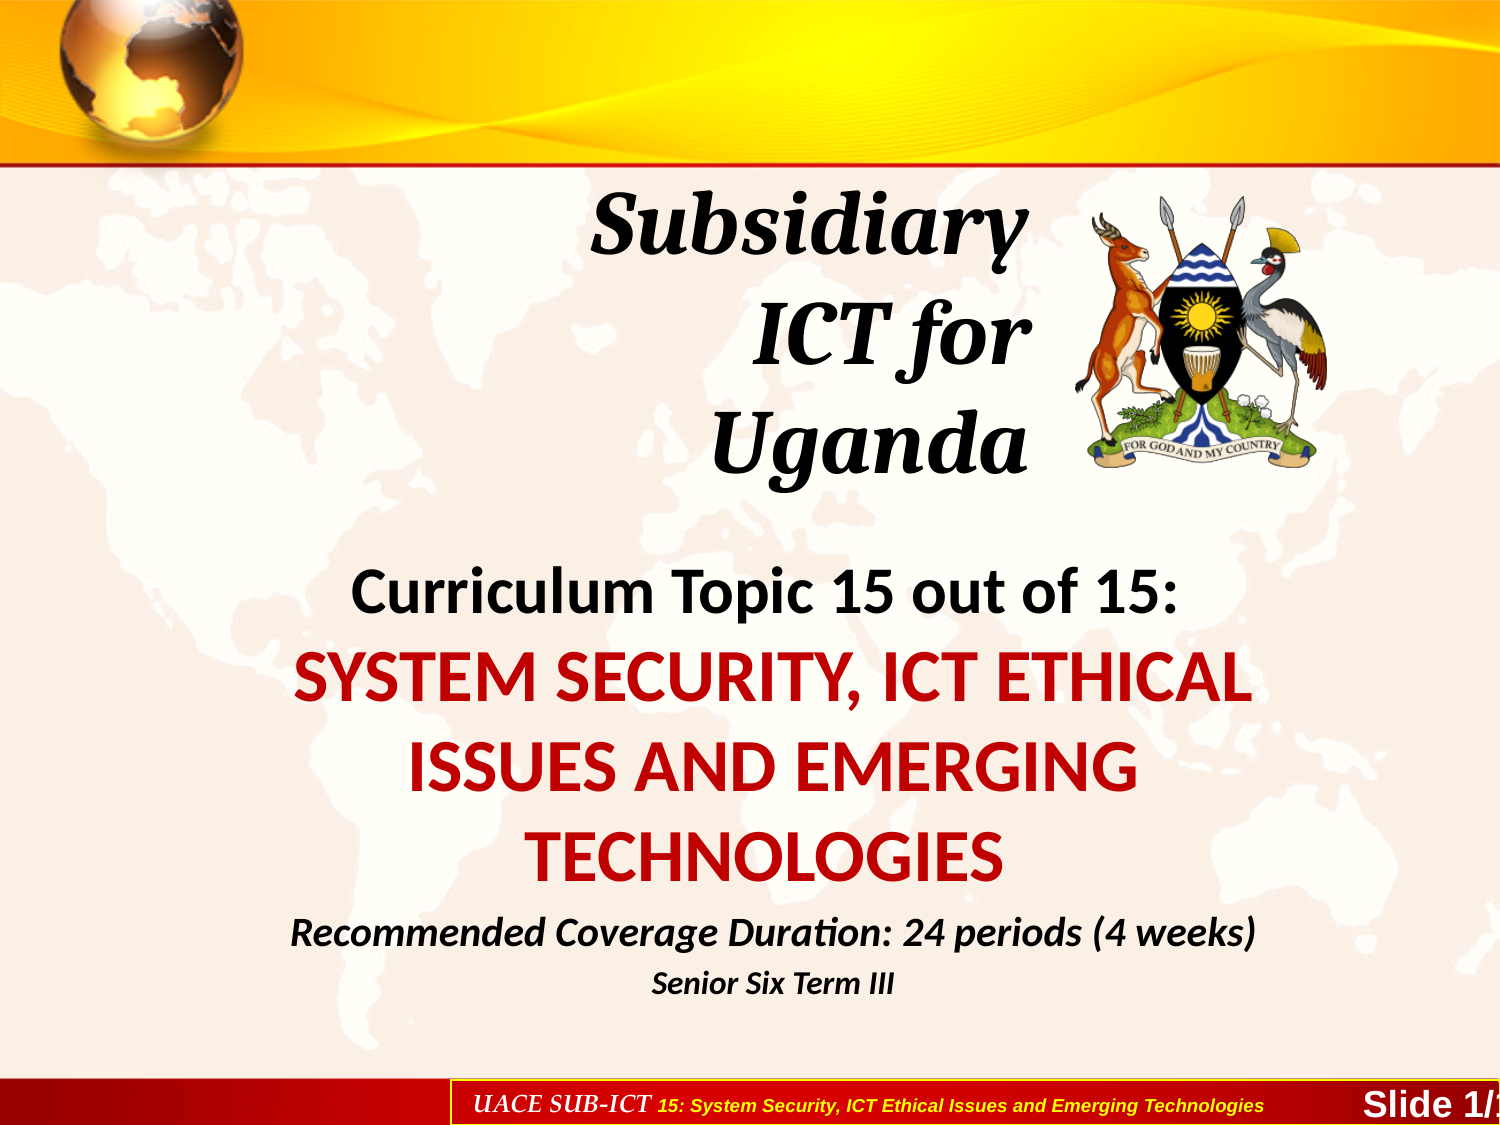

# Subsidiary ICT for Uganda
Curriculum Topic 15 out of 15:
SYSTEM SECURITY, ICT ETHICAL ISSUES AND EMERGING TECHNOLOGIES
Recommended Coverage Duration: 24 periods (4 weeks)
Senior Six Term III